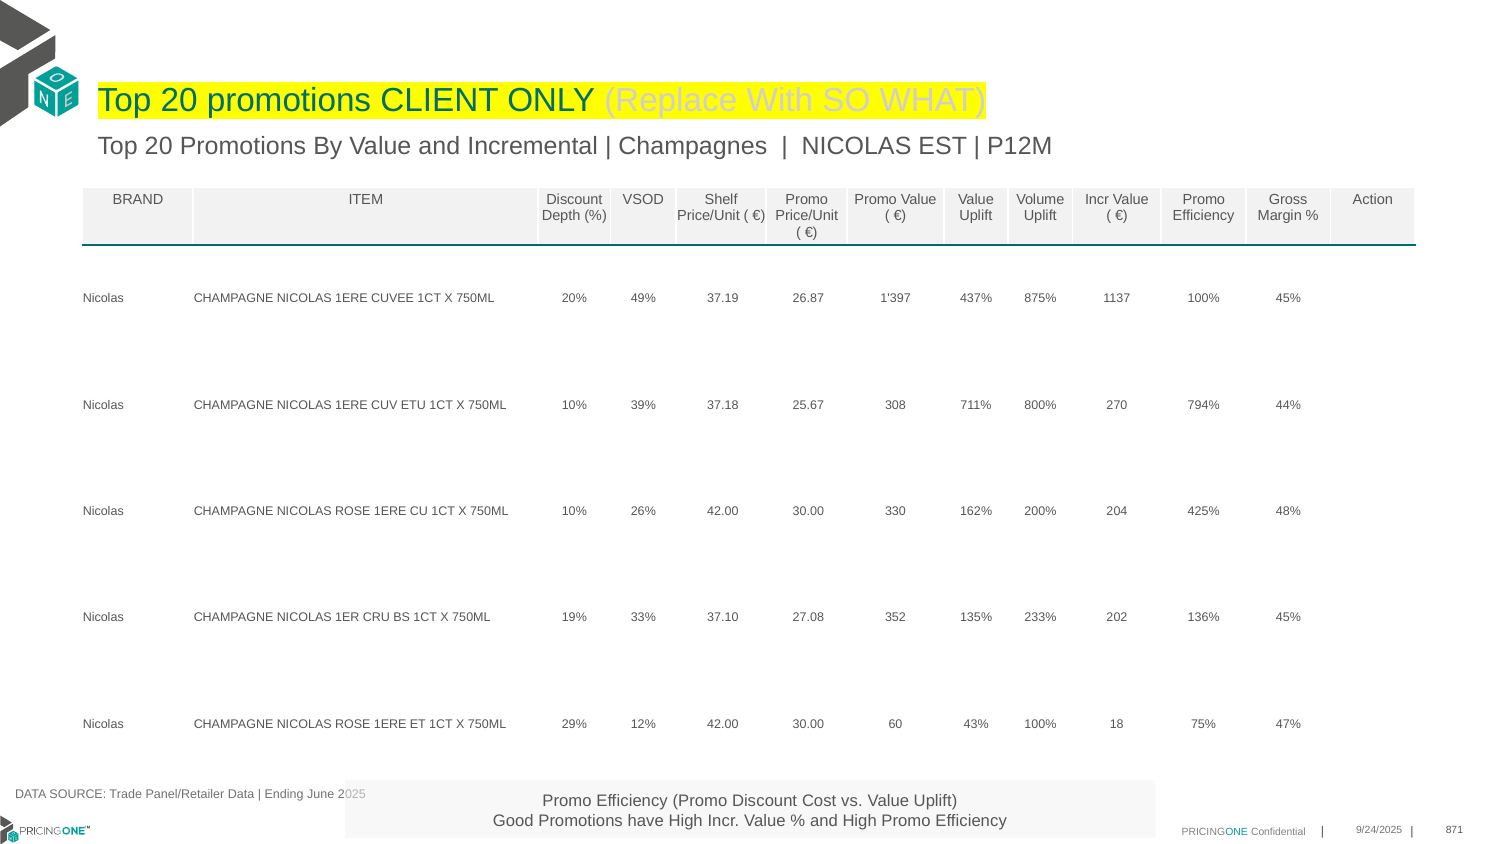

# Top 20 promotions CLIENT ONLY (Replace With SO WHAT)
Top 20 Promotions By Value and Incremental | Champagnes  |  NICOLAS EST | P12M
| BRAND | ITEM | Discount Depth (%) | VSOD | Shelf Price/Unit ( €) | Promo Price/Unit ( €) | Promo Value ( €) | Value Uplift | Volume Uplift | Incr Value ( €) | Promo Efficiency | Gross Margin % | Action |
| --- | --- | --- | --- | --- | --- | --- | --- | --- | --- | --- | --- | --- |
| Nicolas | CHAMPAGNE NICOLAS 1ERE CUVEE 1CT X 750ML | 20% | 49% | 37.19 | 26.87 | 1'397 | 437% | 875% | 1137 | 100% | 45% |  |
| Nicolas | CHAMPAGNE NICOLAS 1ERE CUV ETU 1CT X 750ML | 10% | 39% | 37.18 | 25.67 | 308 | 711% | 800% | 270 | 794% | 44% |  |
| Nicolas | CHAMPAGNE NICOLAS ROSE 1ERE CU 1CT X 750ML | 10% | 26% | 42.00 | 30.00 | 330 | 162% | 200% | 204 | 425% | 48% |  |
| Nicolas | CHAMPAGNE NICOLAS 1ER CRU BS 1CT X 750ML | 19% | 33% | 37.10 | 27.08 | 352 | 135% | 233% | 202 | 136% | 45% |  |
| Nicolas | CHAMPAGNE NICOLAS ROSE 1ERE ET 1CT X 750ML | 29% | 12% | 42.00 | 30.00 | 60 | 43% | 100% | 18 | 75% | 47% |  |
DATA SOURCE: Trade Panel/Retailer Data | Ending June 2025
Promo Efficiency (Promo Discount Cost vs. Value Uplift)
Good Promotions have High Incr. Value % and High Promo Efficiency

9/24/2025
871